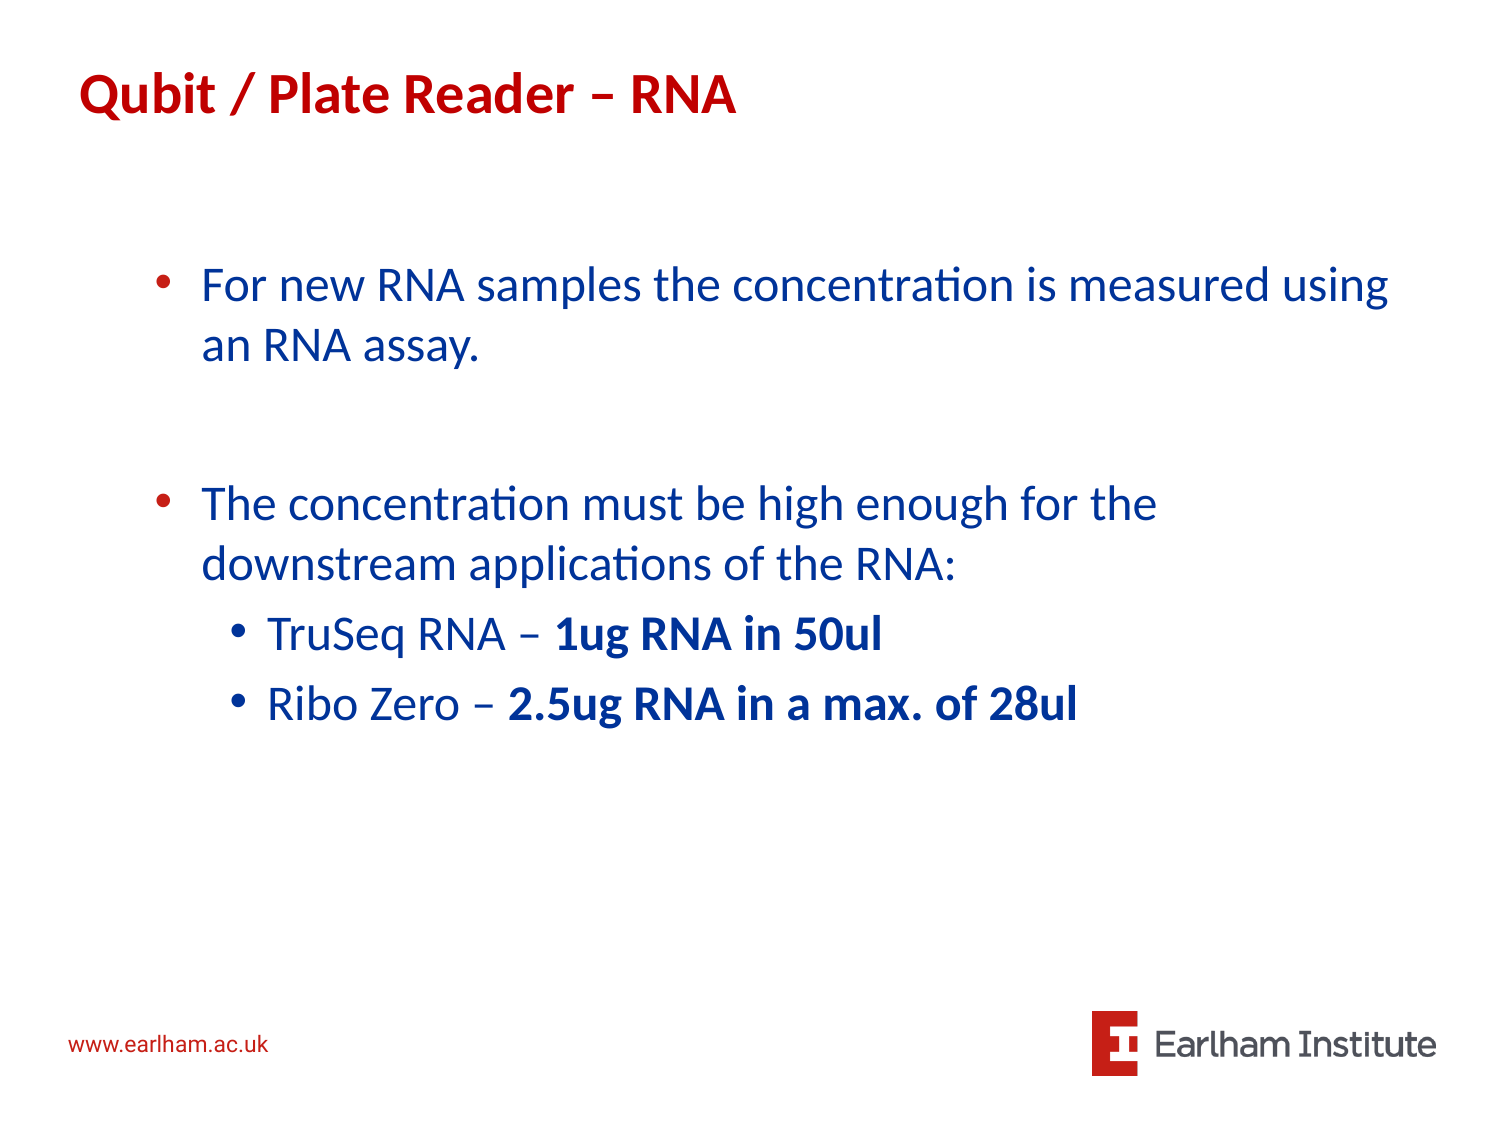

Qubit / Plate Reader – RNA
For new RNA samples the concentration is measured using an RNA assay.

The concentration must be high enough for the downstream applications of the RNA:
TruSeq RNA – 1ug RNA in 50ul
Ribo Zero – 2.5ug RNA in a max. of 28ul